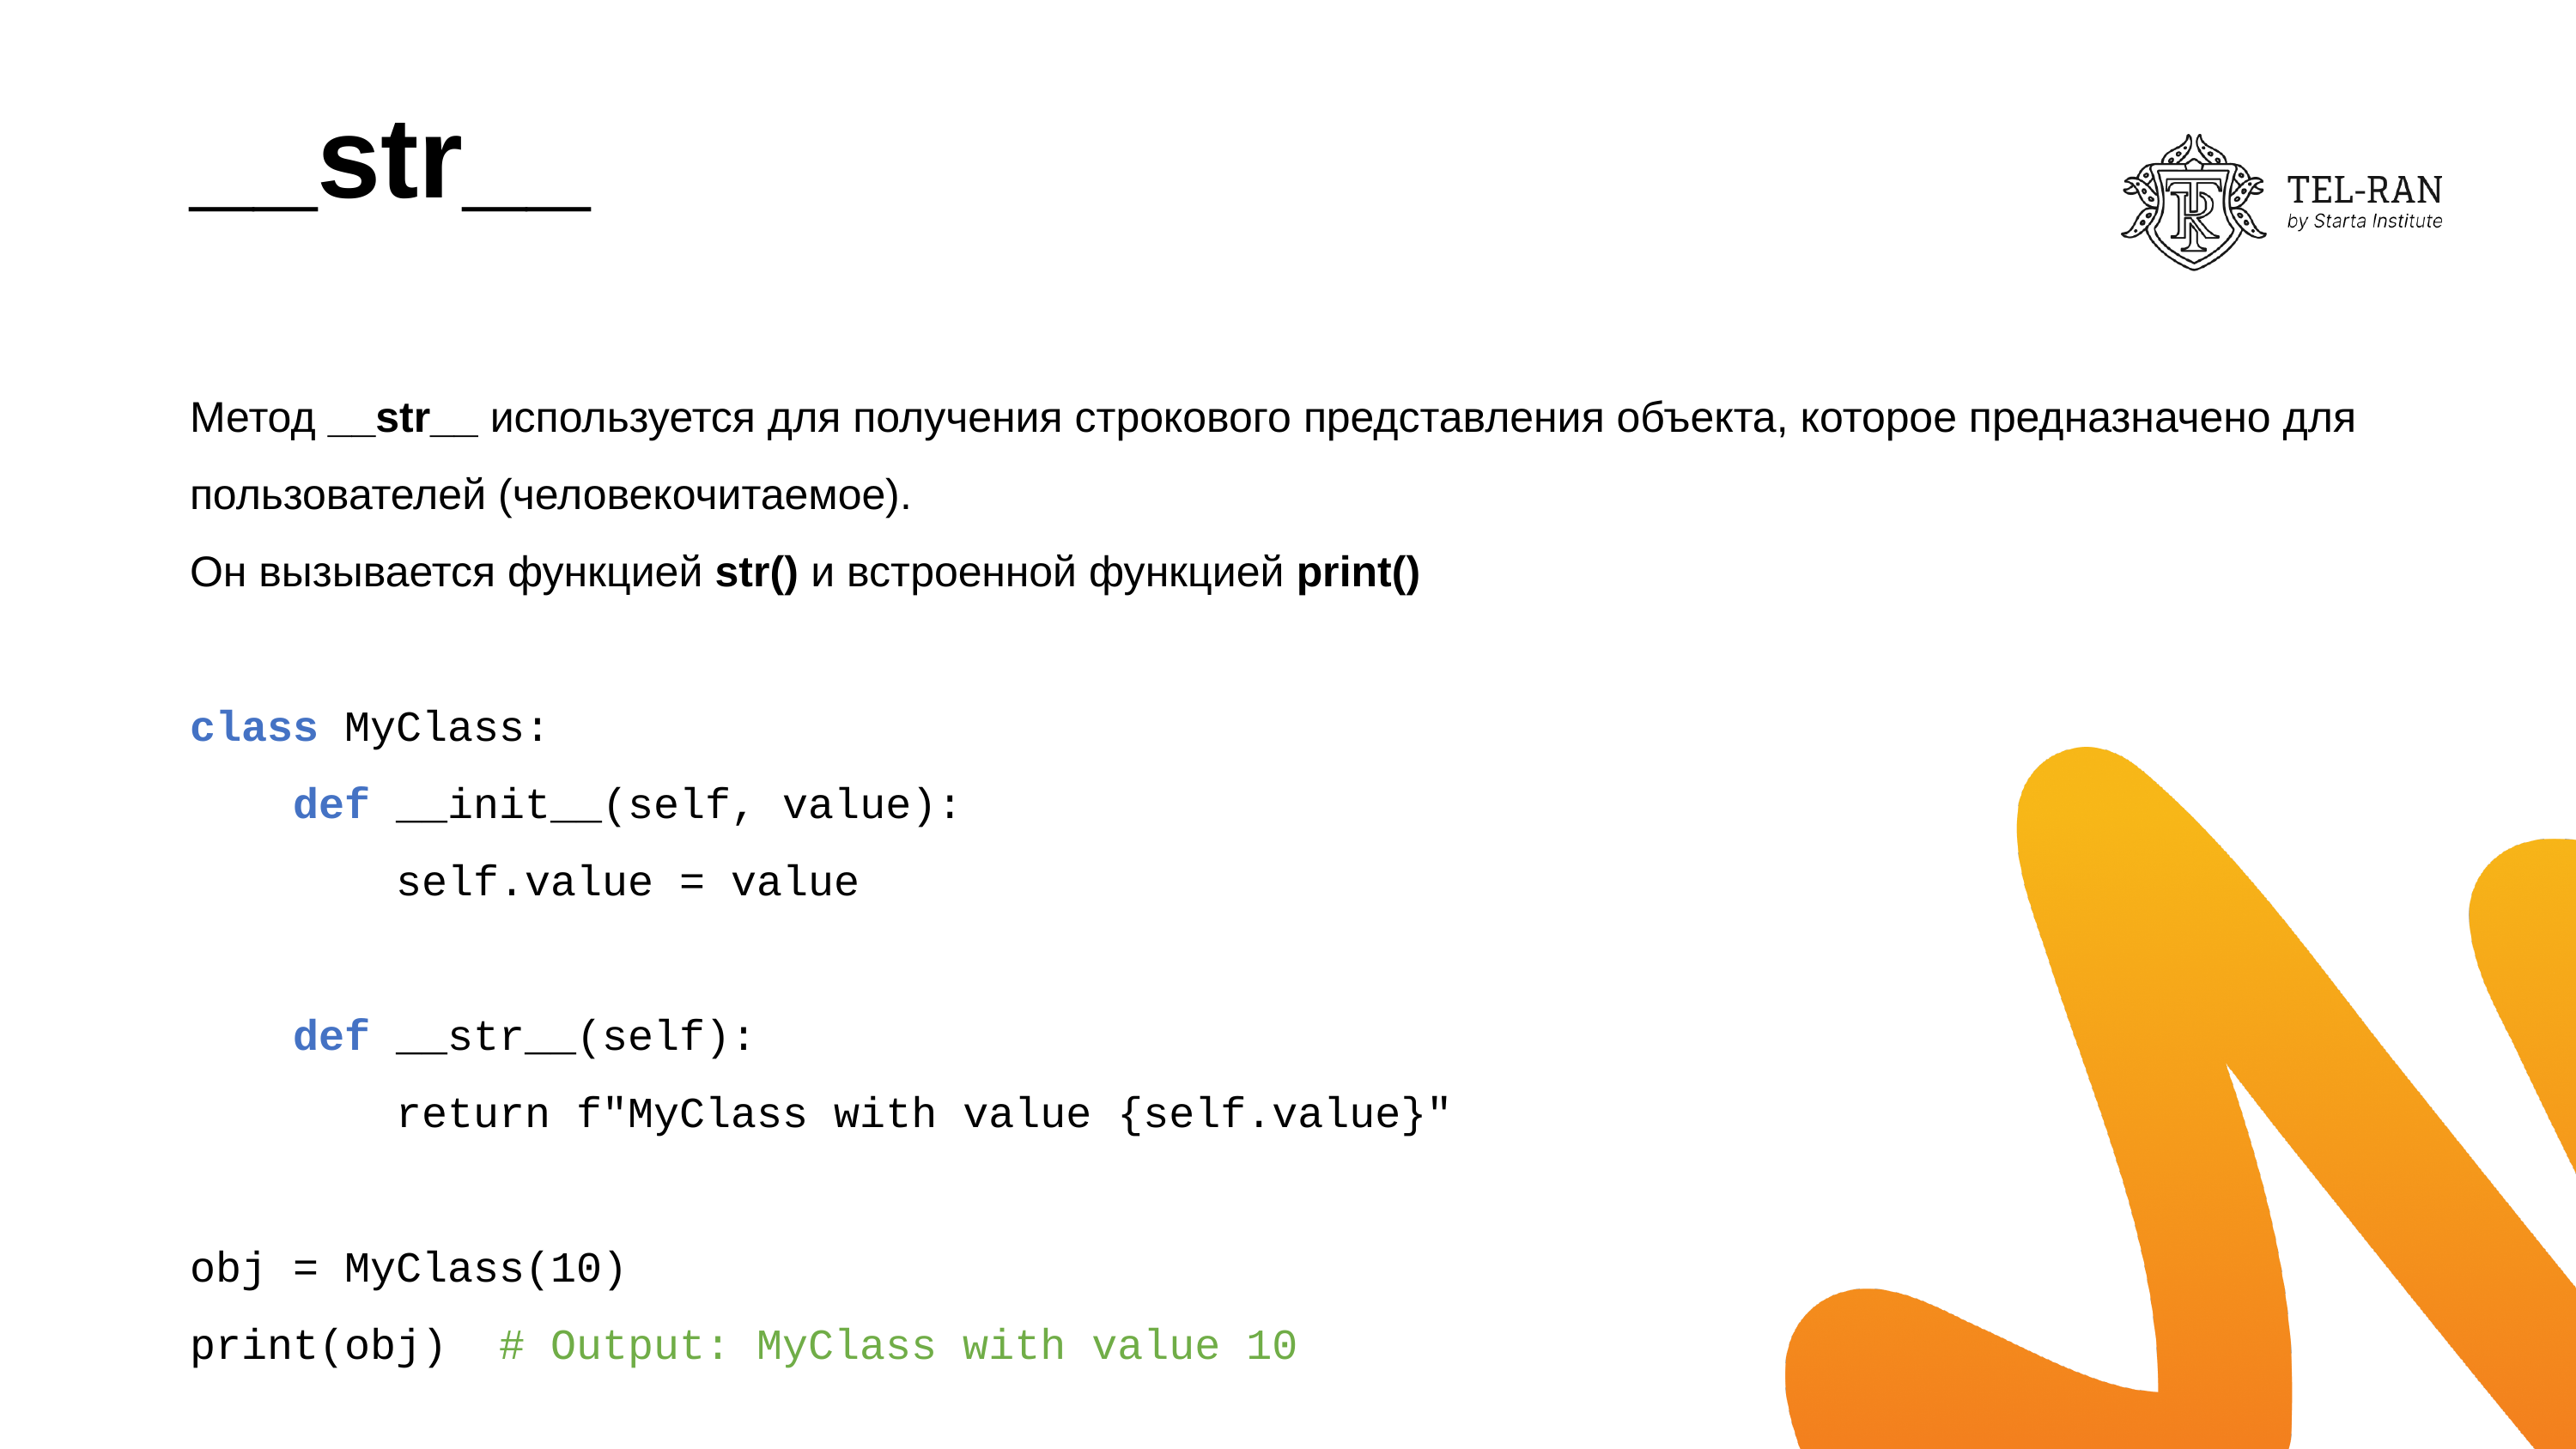

# __str__
Метод __str__ используется для получения строкового представления объекта, которое предназначено для пользователей (человекочитаемое).
Он вызывается функцией str() и встроенной функцией print()

class MyClass:
    def __init__(self, value):
        self.value = value

    def __str__(self):
        return f"MyClass with value {self.value}"

obj = MyClass(10)
print(obj)  # Output: MyClass with value 10